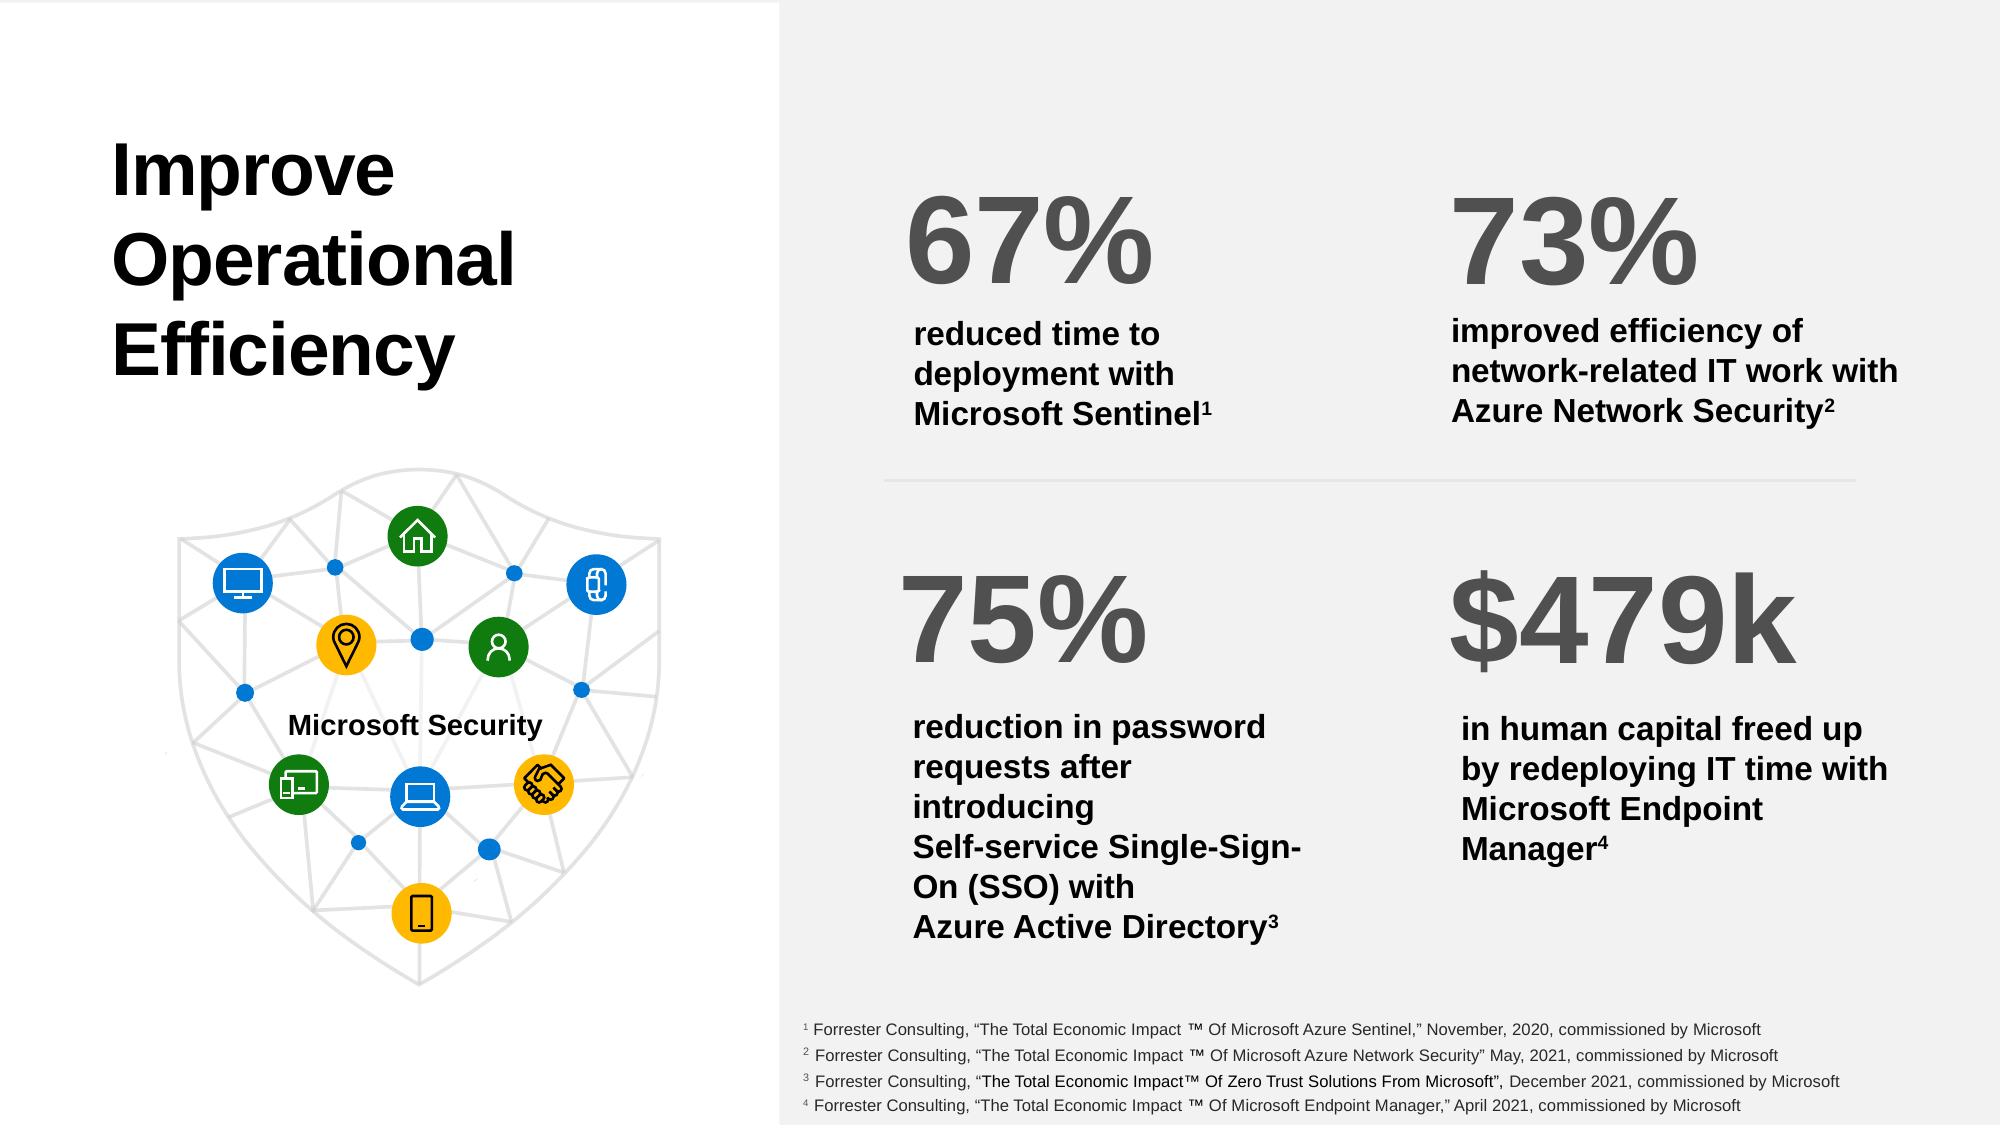

Improve Operational Efficiency
73%
improved efficiency of network-related IT work with Azure Network Security2
67%
reduced time to deployment with Microsoft Sentinel1

Microsoft Security

75%
reduction in password requests after introducing
Self-service Single-Sign-On (SSO) with
Azure Active Directory3
$479k
in human capital freed up by redeploying IT time with Microsoft Endpoint Manager4
1 Forrester Consulting, “The Total Economic Impact ™ Of Microsoft Azure Sentinel,” November, 2020, commissioned by Microsoft
2  Forrester Consulting, “The Total Economic Impact ™ Of Microsoft Azure Network Security” May, 2021, commissioned by Microsoft
3  Forrester Consulting, “The Total Economic Impact™ Of Zero Trust Solutions From Microsoft”, December 2021, commissioned by Microsoft
4  Forrester Consulting, “The Total Economic Impact ™ Of Microsoft Endpoint Manager,” April 2021, commissioned by Microsoft